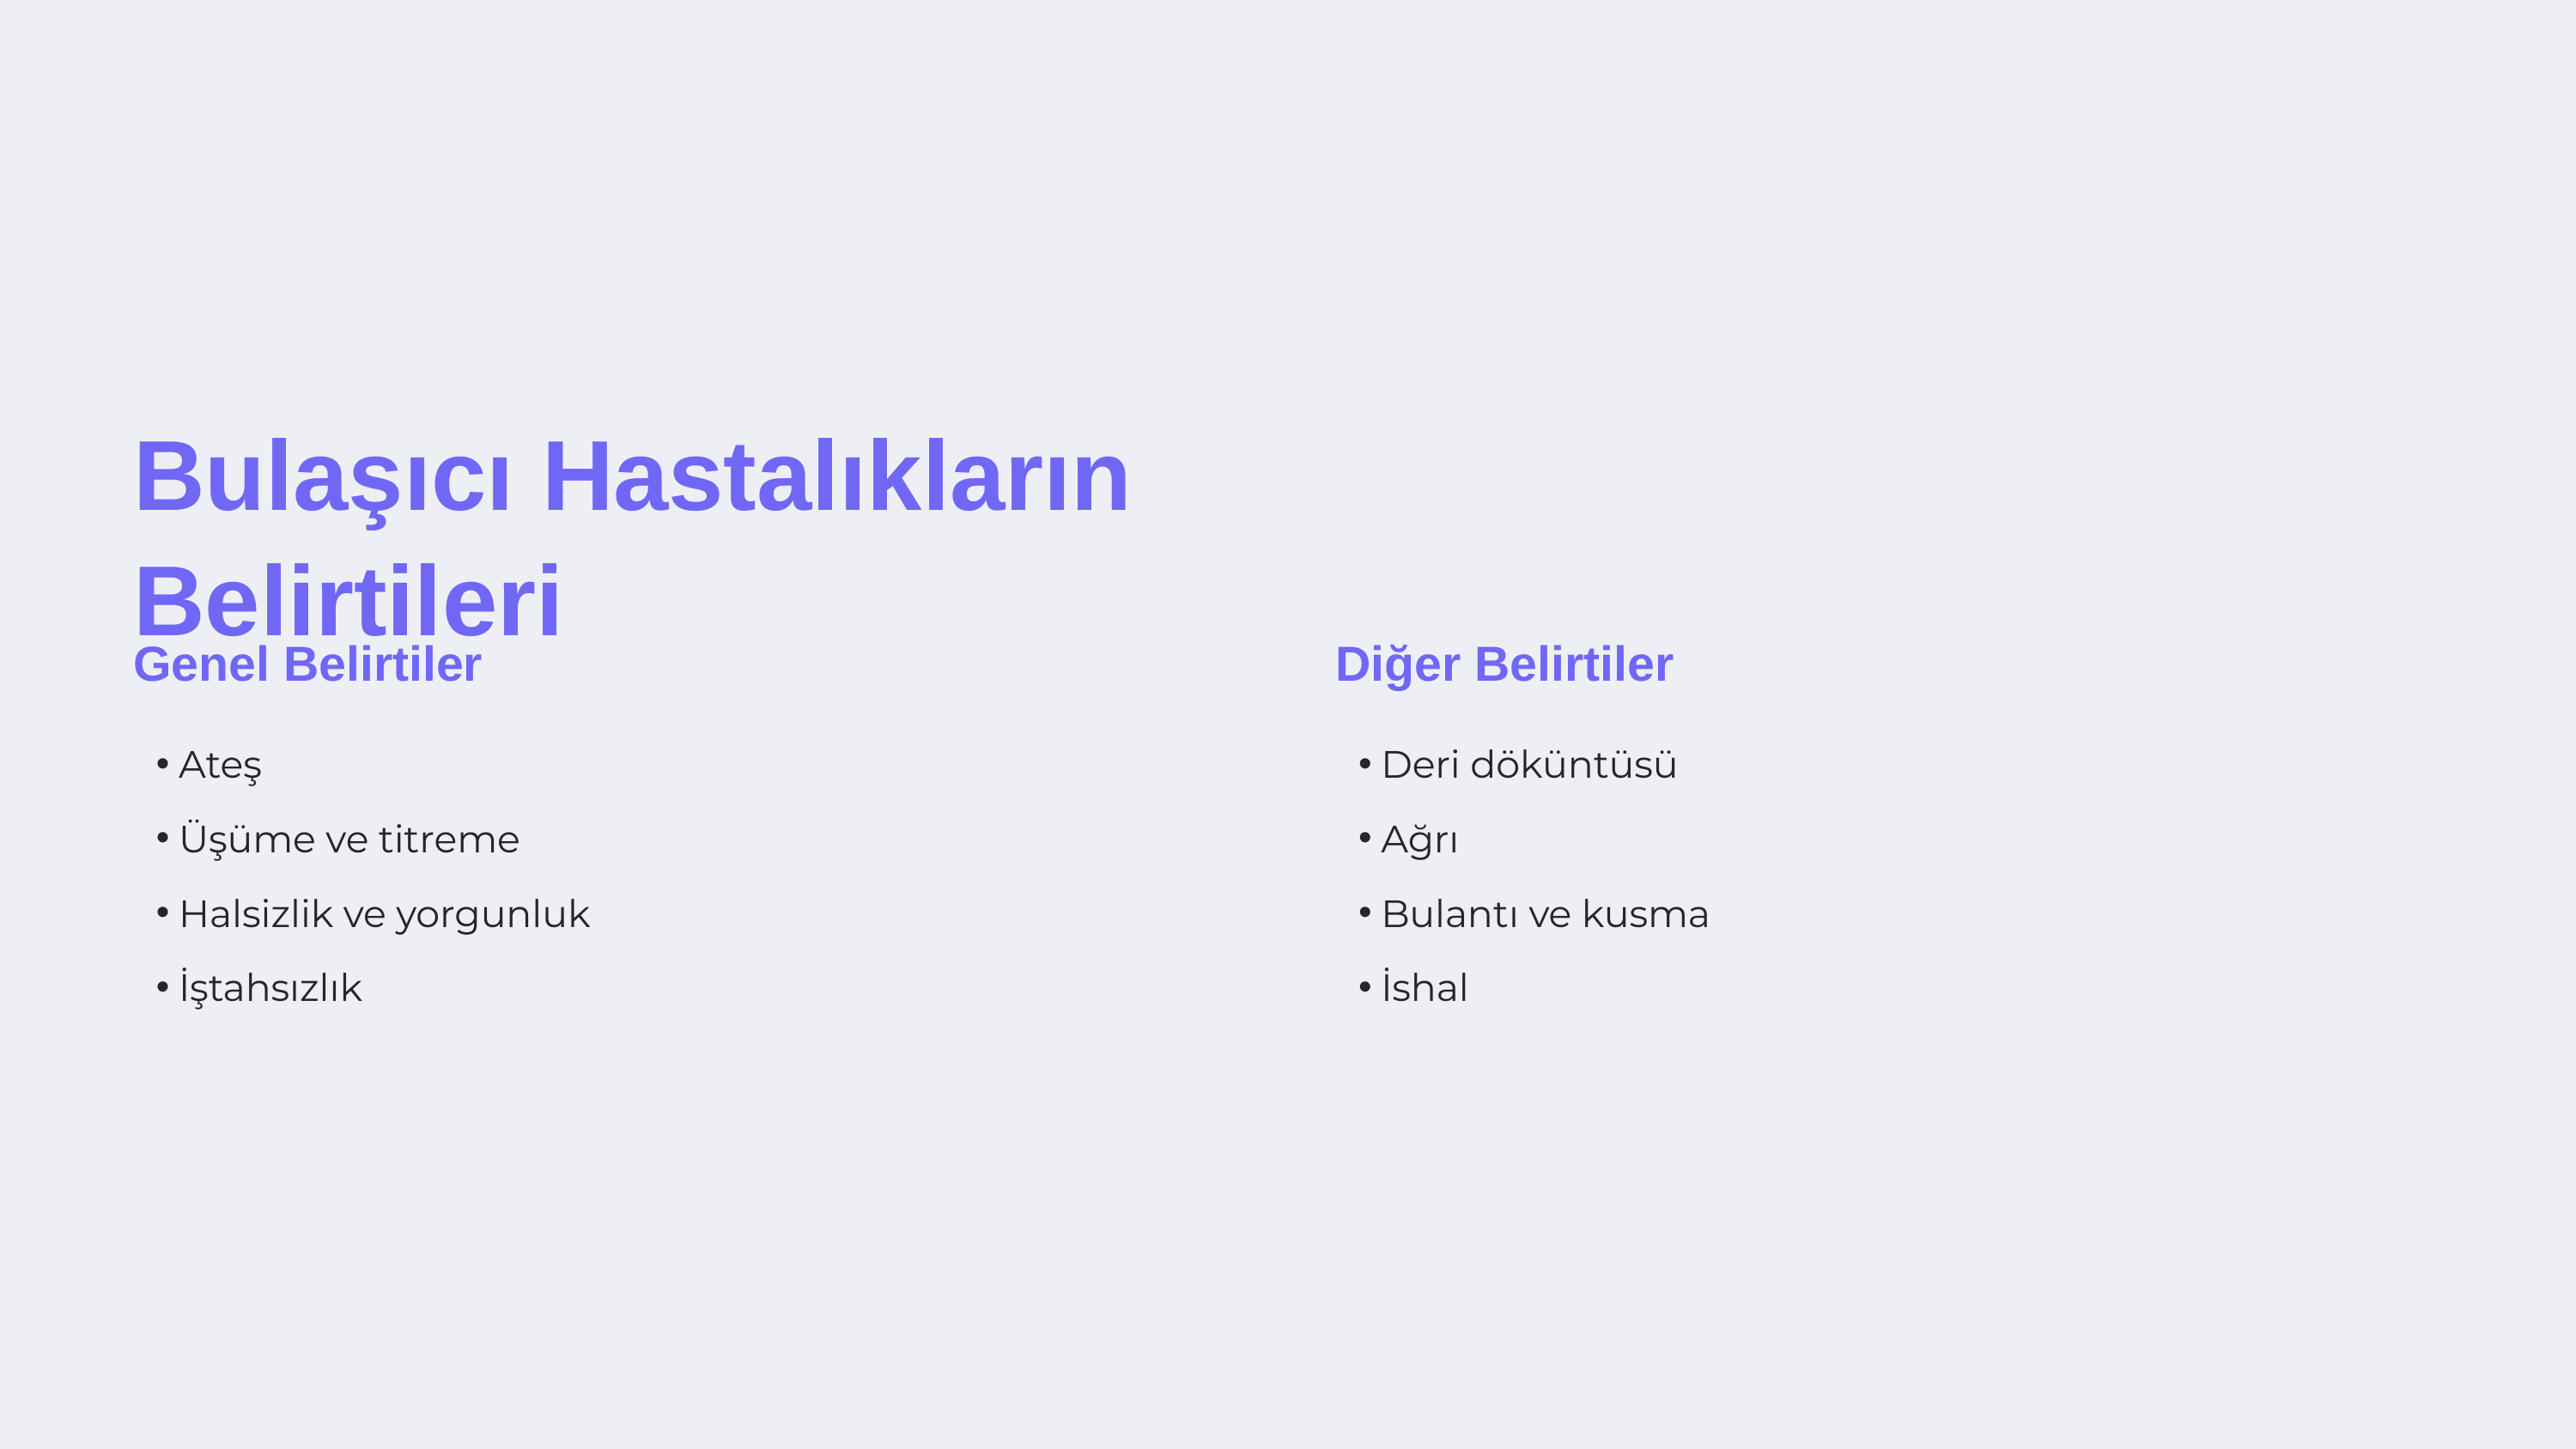

Bulaşıcı Hastalıkların Belirtileri
Genel Belirtiler
Diğer Belirtiler
Ateş
Deri döküntüsü
Üşüme ve titreme
Ağrı
Halsizlik ve yorgunluk
Bulantı ve kusma
İştahsızlık
İshal